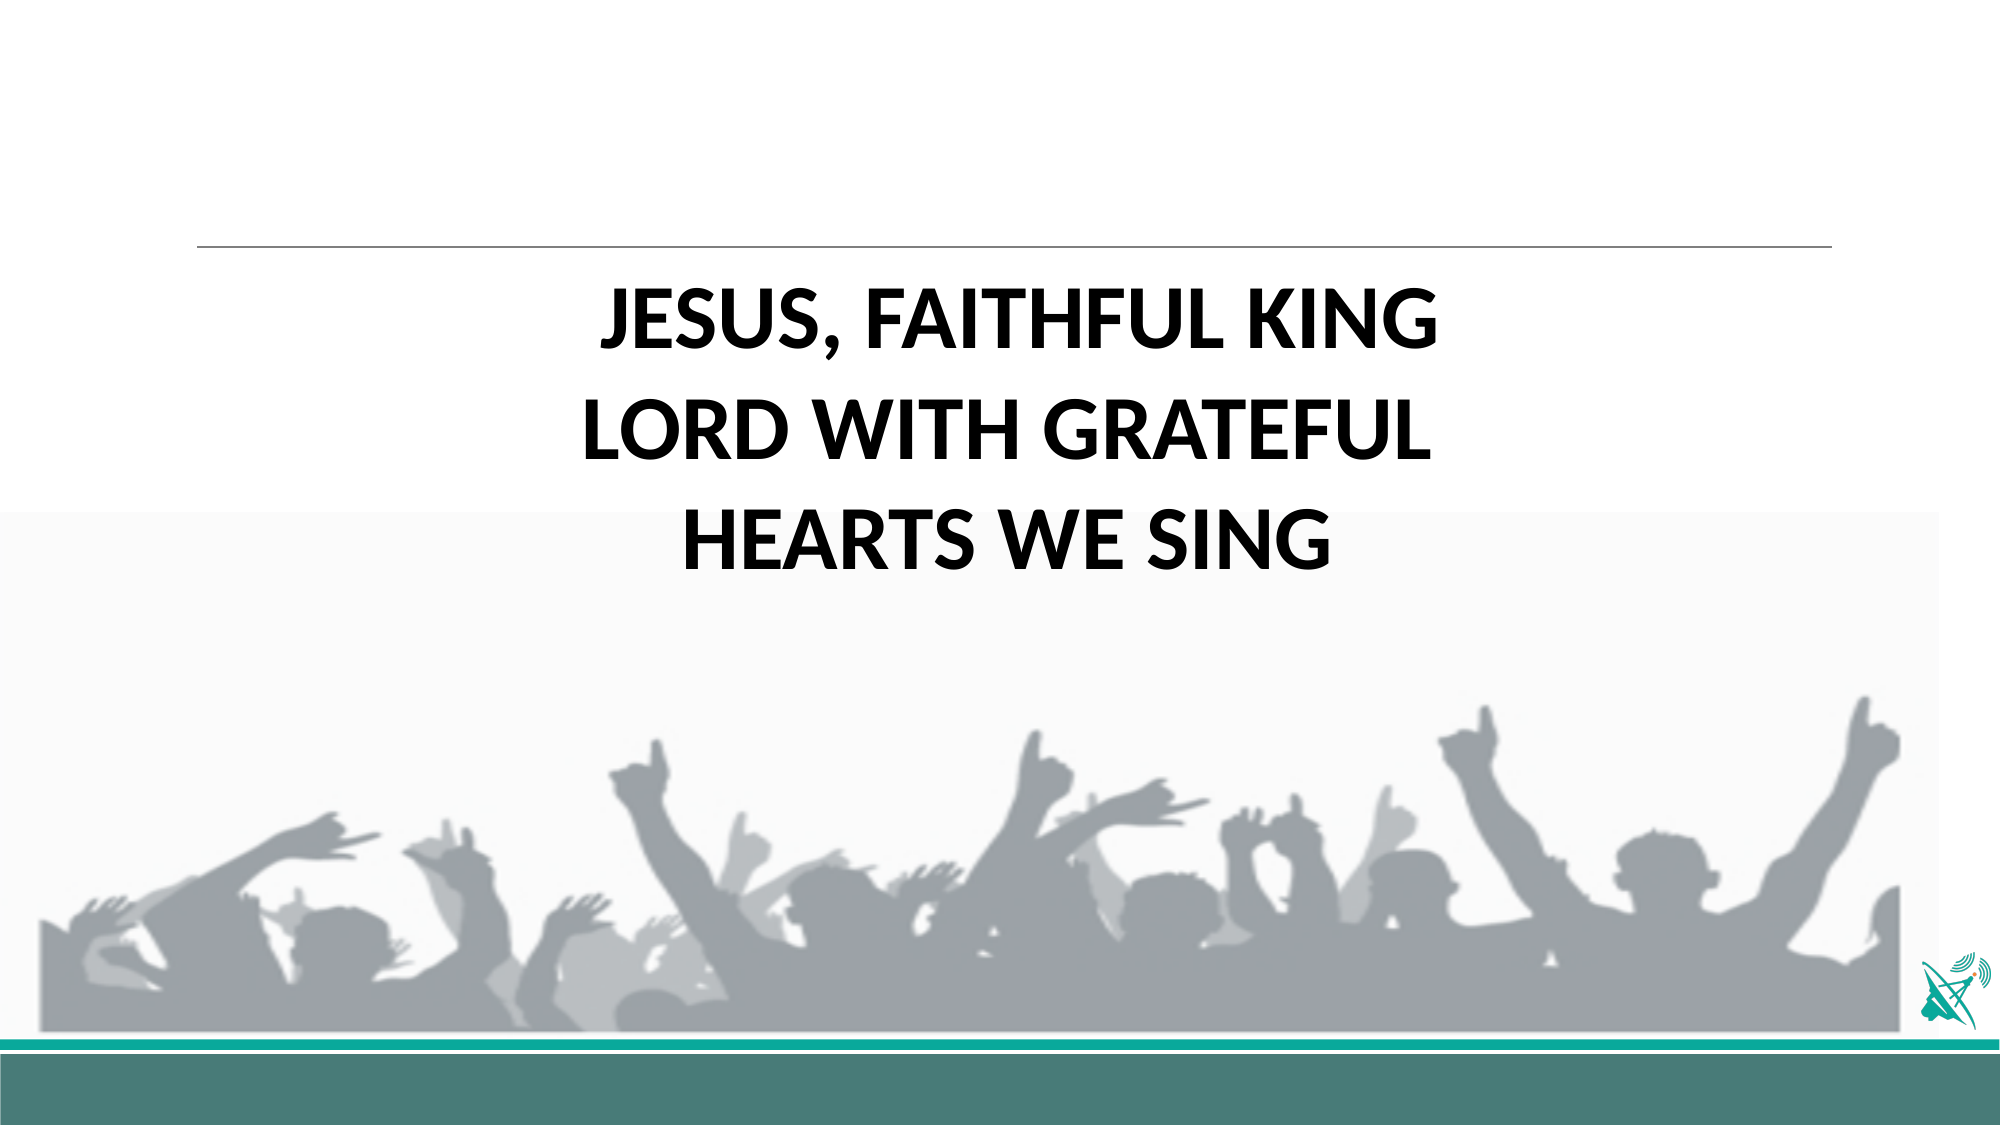

JESUS, FAITHFUL KING
LORD WITH GRATEFUL HEARTS WE SING